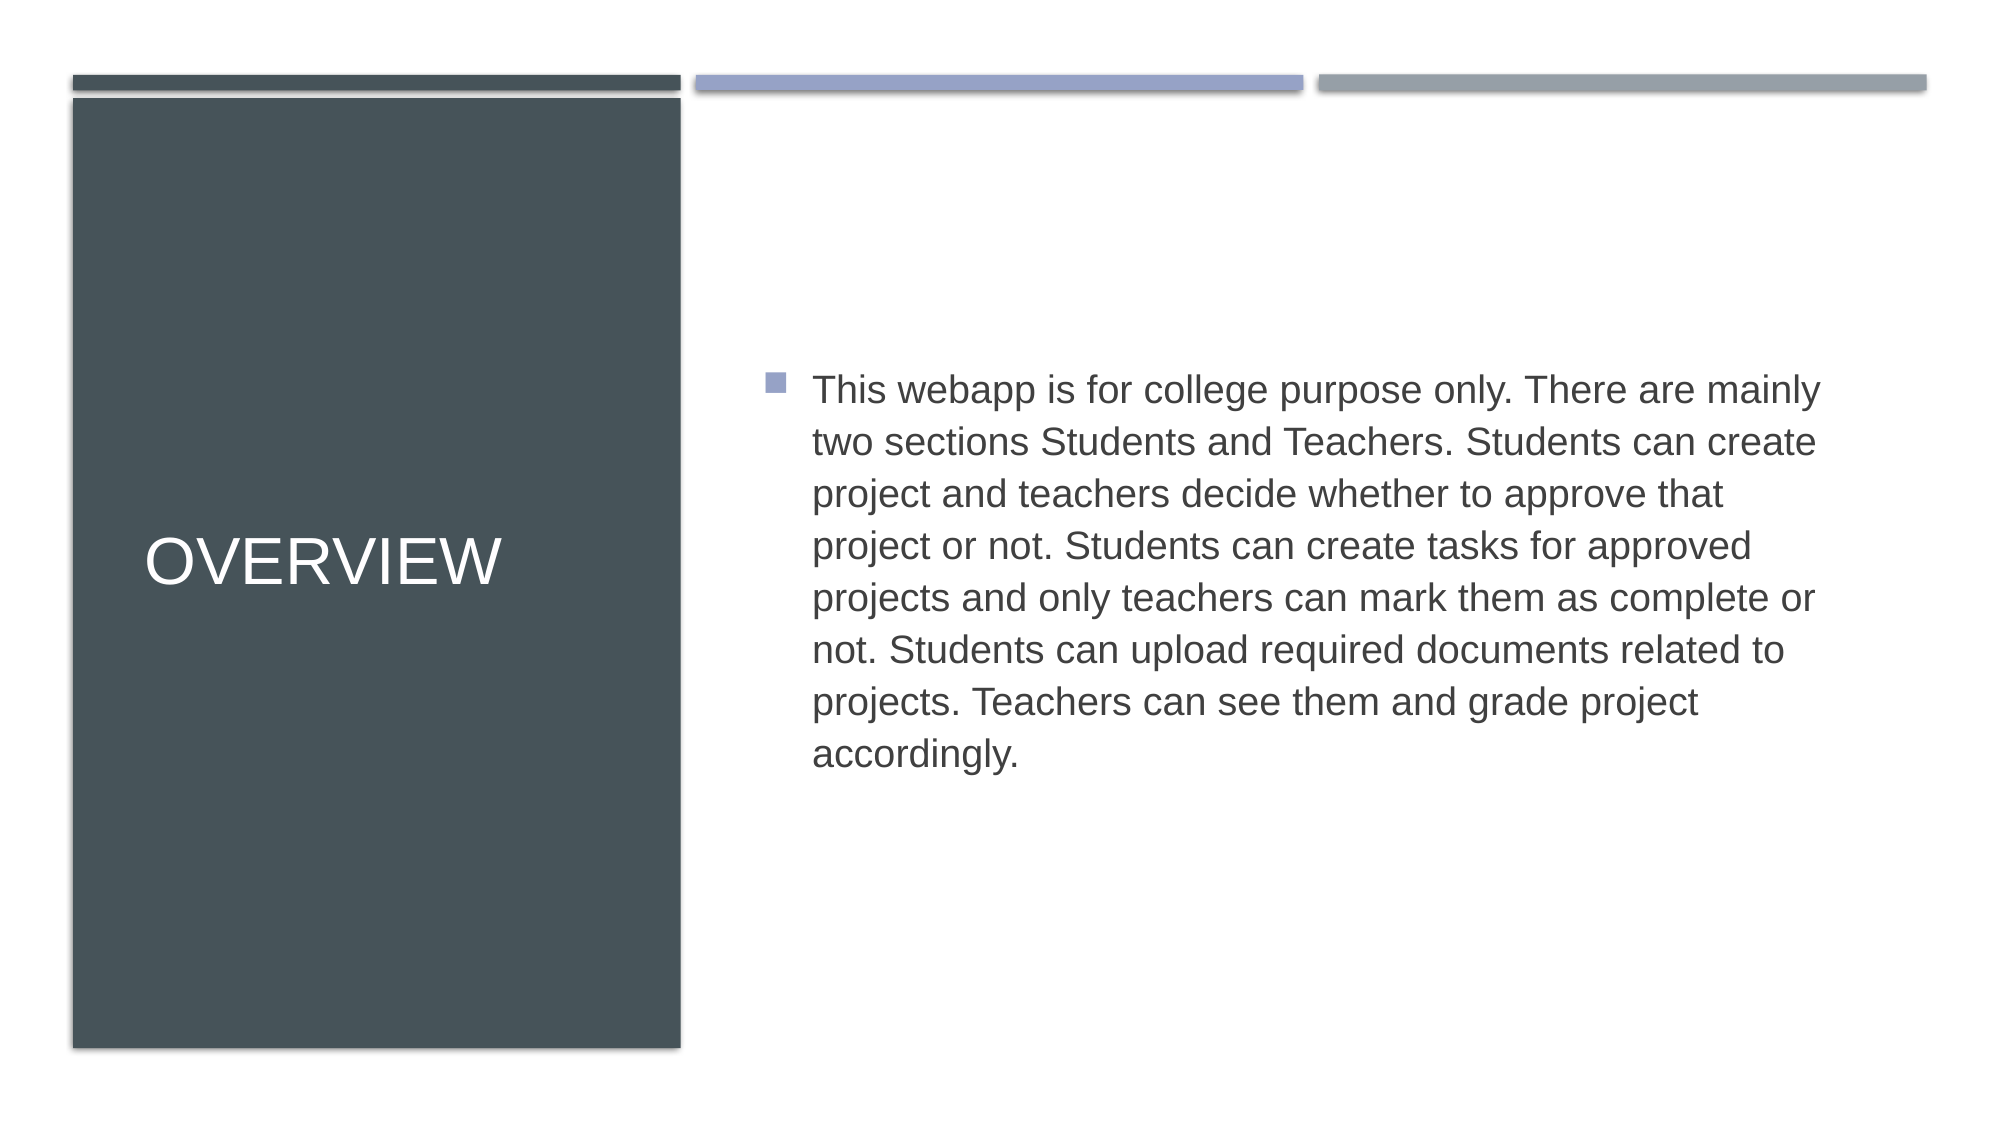

# Overview
This webapp is for college purpose only. There are mainly two sections Students and Teachers. Students can create project and teachers decide whether to approve that project or not. Students can create tasks for approved projects and only teachers can mark them as complete or not. Students can upload required documents related to projects. Teachers can see them and grade project accordingly.